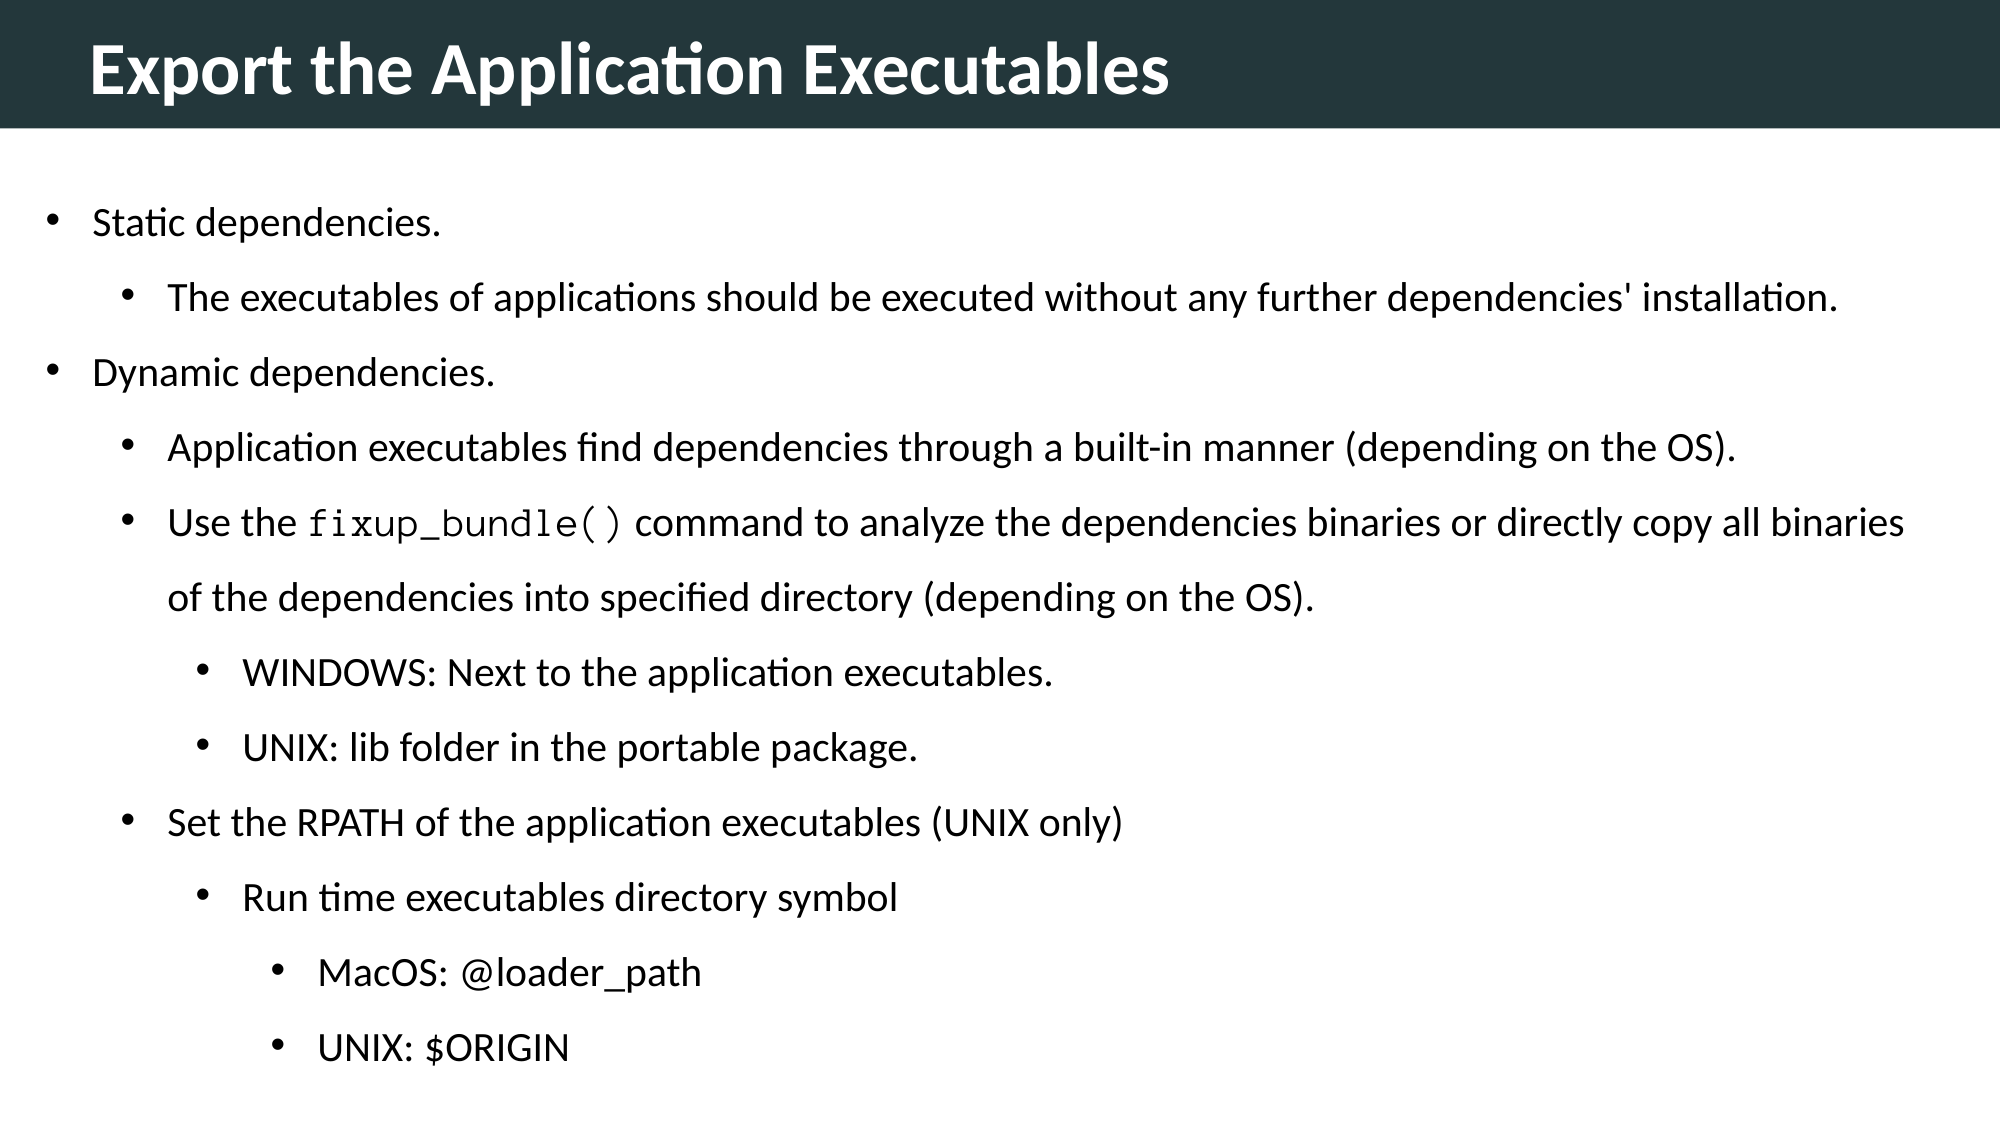

Export the Application Executables
Static dependencies.
The executables of applications should be executed without any further dependencies' installation.
Dynamic dependencies.
Application executables find dependencies through a built-in manner (depending on the OS).
Use the fixup_bundle() command to analyze the dependencies binaries or directly copy all binaries of the dependencies into specified directory (depending on the OS).
WINDOWS: Next to the application executables.
UNIX: lib folder in the portable package.
Set the RPATH of the application executables (UNIX only)
Run time executables directory symbol
MacOS: @loader_path
UNIX: $ORIGIN